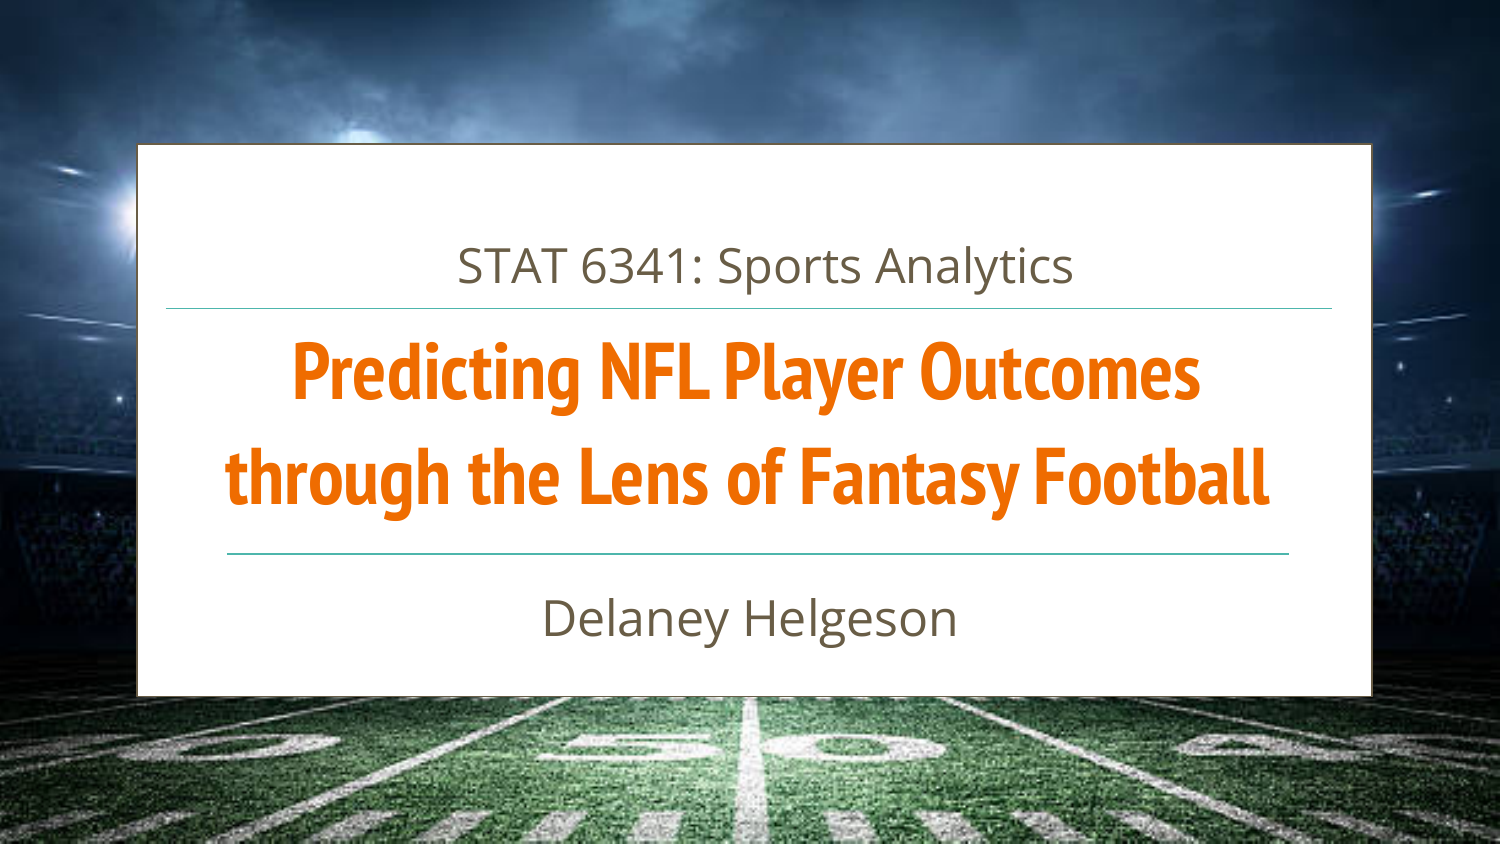

STAT 6341: Sports Analytics
# Predicting NFL Player Outcomes through the Lens of Fantasy Football
Delaney Helgeson